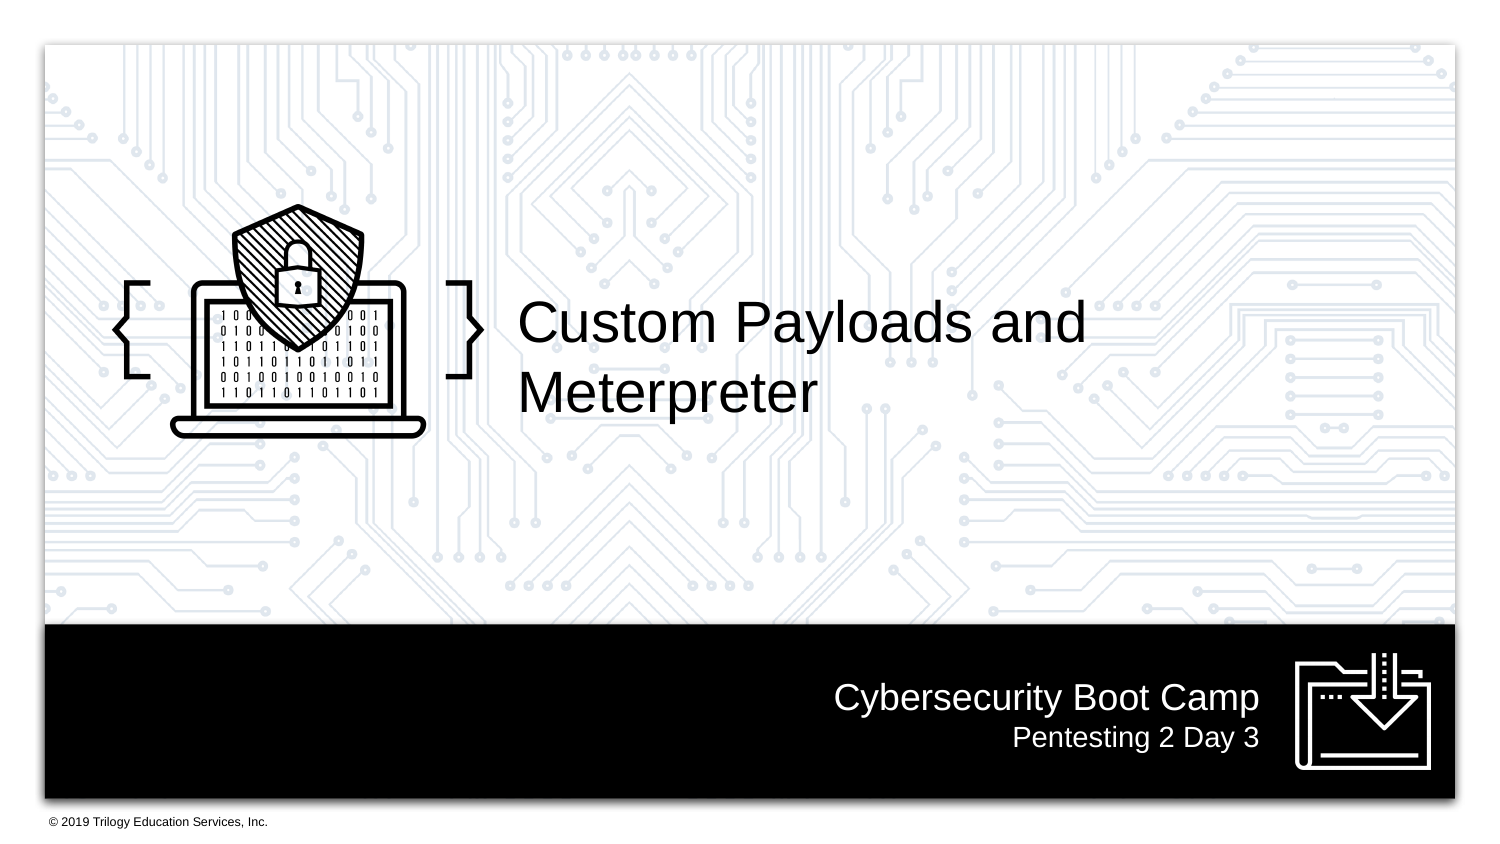

Custom Payloads and Meterpreter

# Pentesting 2 Day 3